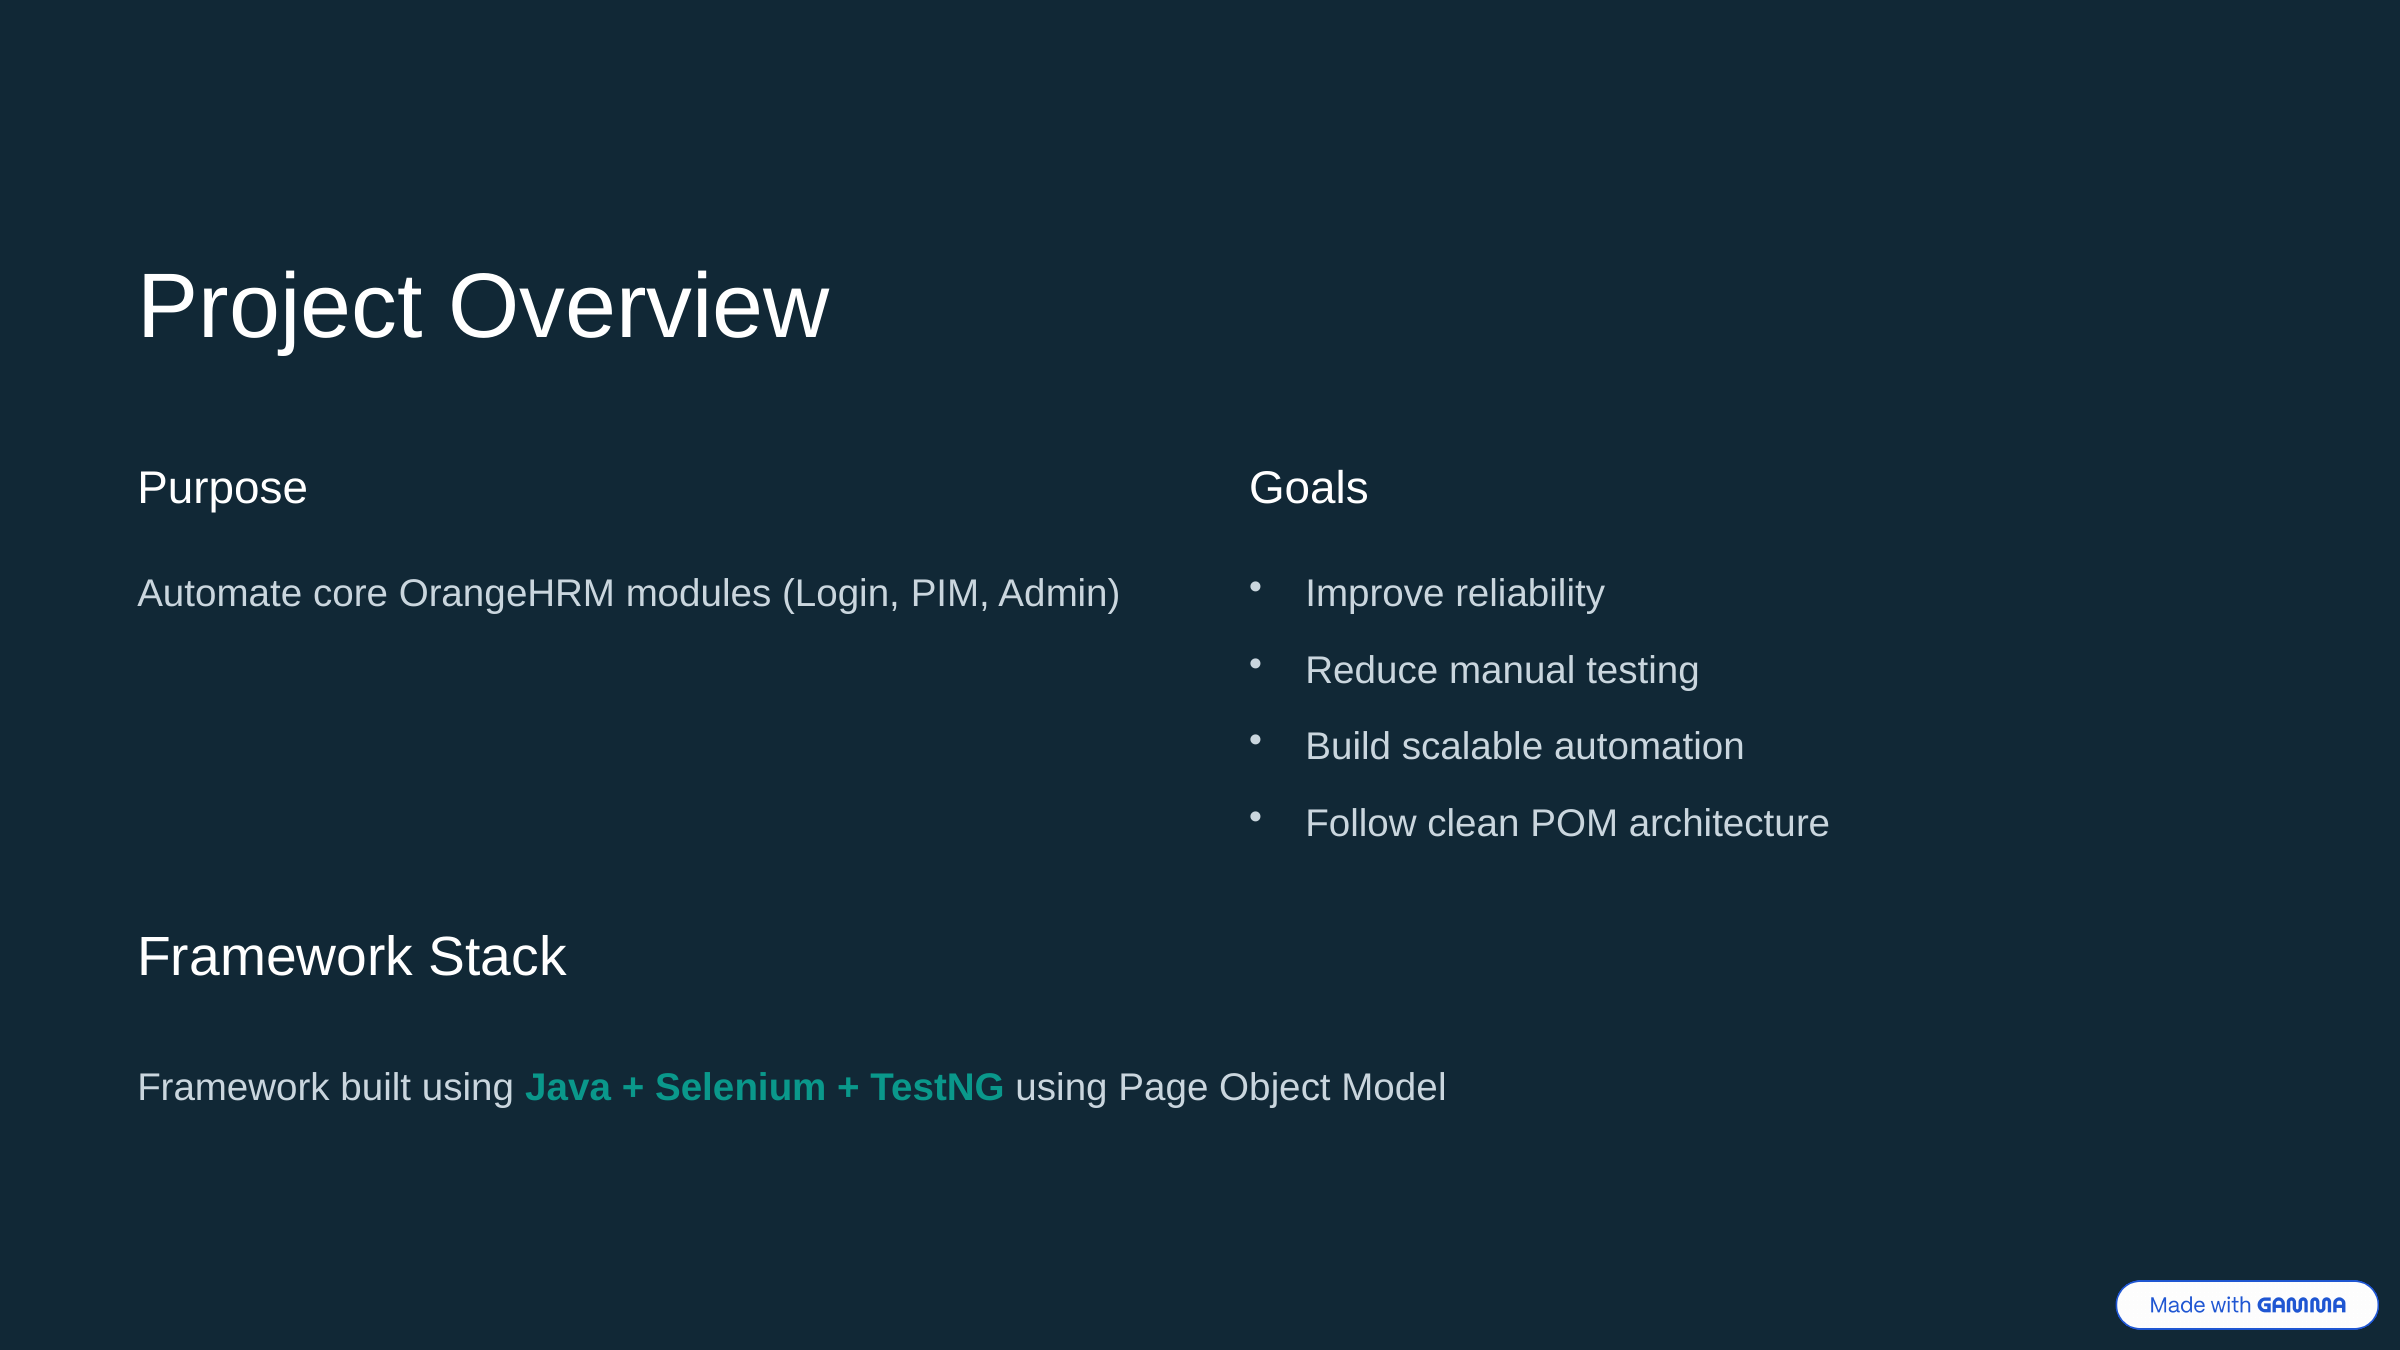

Project Overview
Purpose
Goals
Automate core OrangeHRM modules (Login, PIM, Admin)
Improve reliability
Reduce manual testing
Build scalable automation
Follow clean POM architecture
Framework Stack
Framework built using Java + Selenium + TestNG using Page Object Model